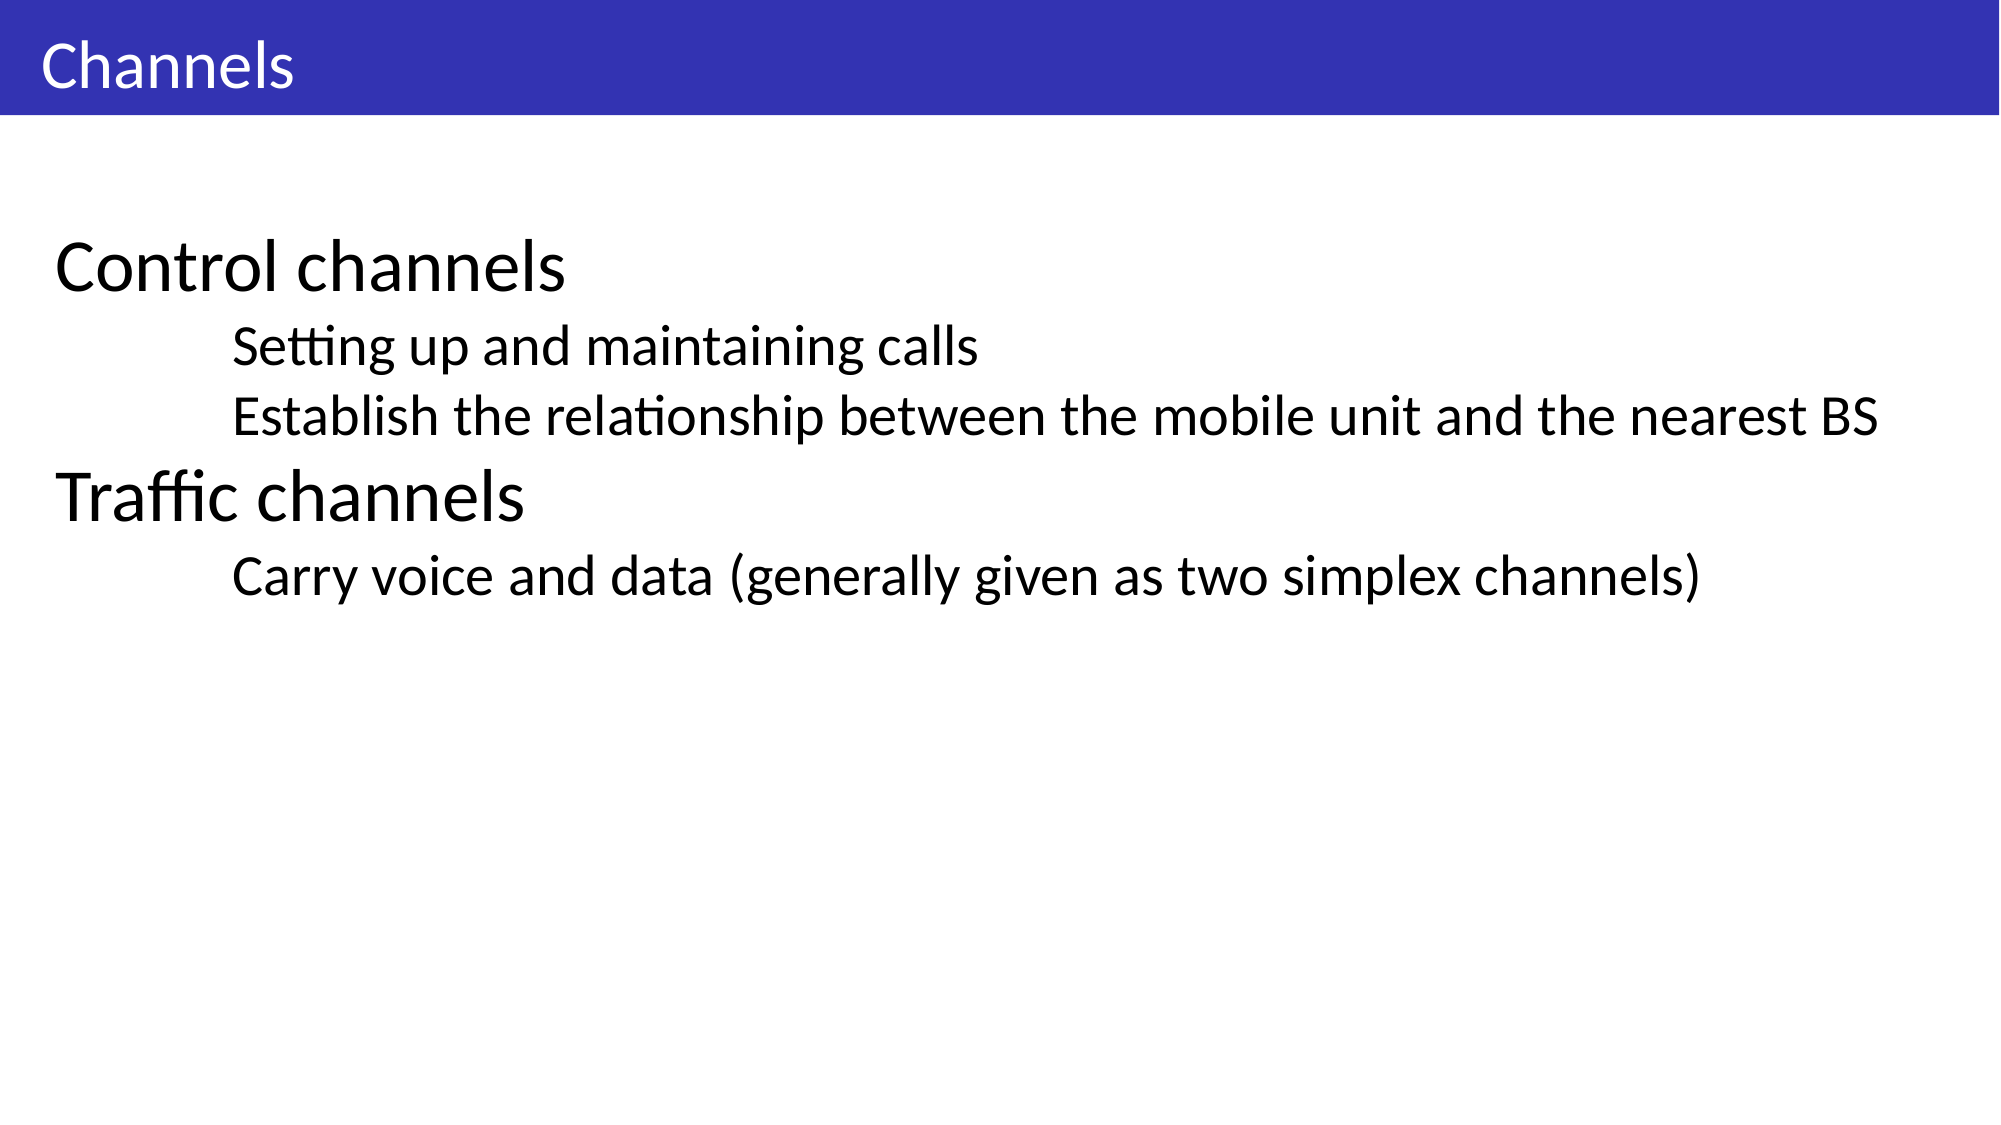

# Channels
Control channels
Setting up and maintaining calls
Establish the relationship between the mobile unit and the nearest BS
Traffic channels
Carry voice and data (generally given as two simplex channels)